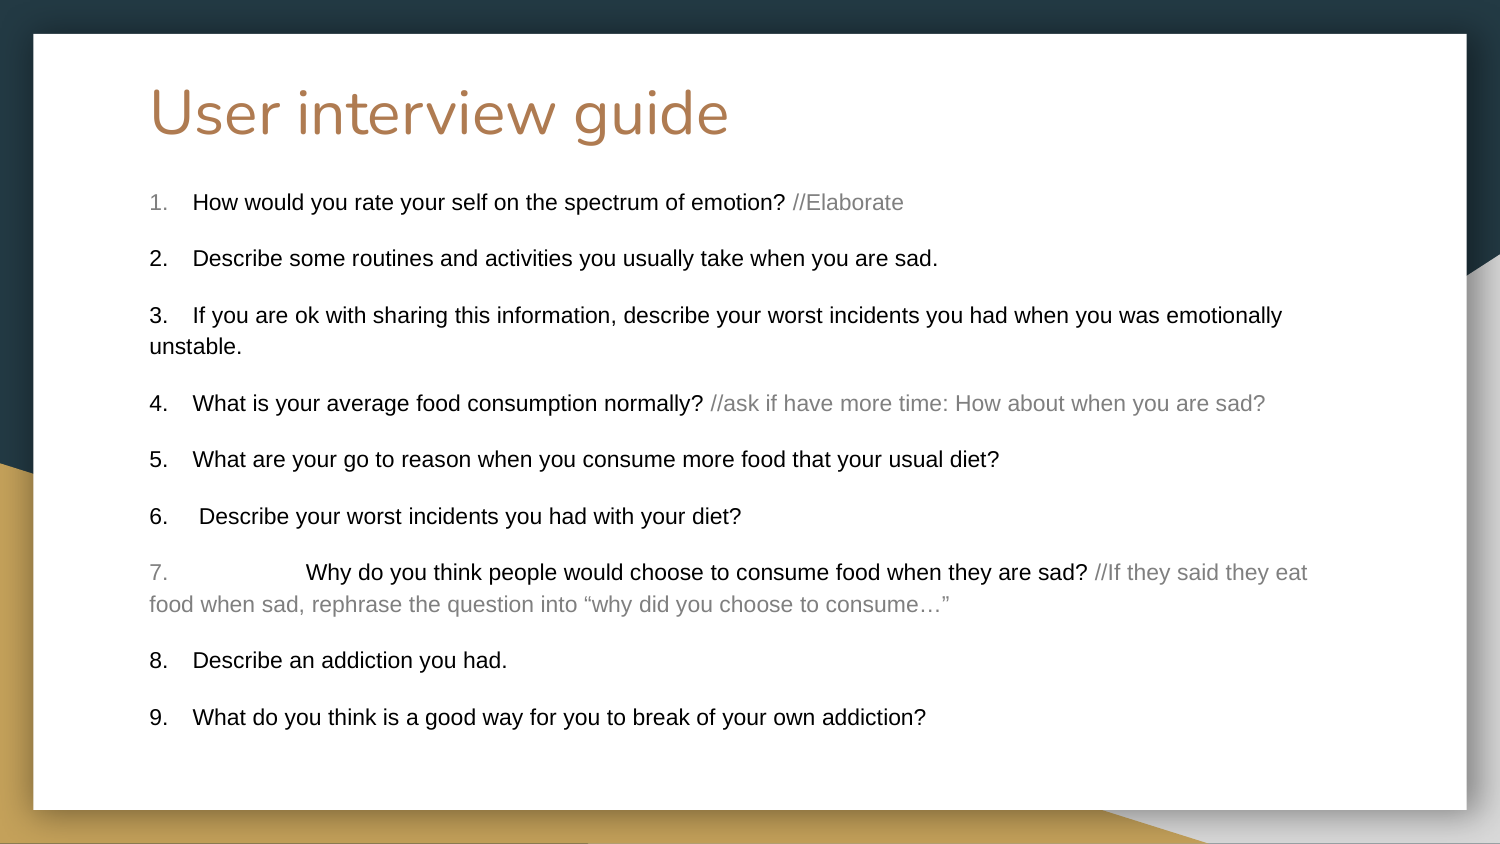

# User interview guide
1.      How would you rate your self on the spectrum of emotion? //Elaborate
2.      Describe some routines and activities you usually take when you are sad.
3.      If you are ok with sharing this information, describe your worst incidents you had when you was emotionally unstable.
4.      What is your average food consumption normally? //ask if have more time: How about when you are sad?
5.      What are your go to reason when you consume more food that your usual diet?
6.       Describe your worst incidents you had with your diet?
7.  	 Why do you think people would choose to consume food when they are sad? //If they said they eat food when sad, rephrase the question into “why did you choose to consume…”
8.      Describe an addiction you had.
9.      What do you think is a good way for you to break of your own addiction?